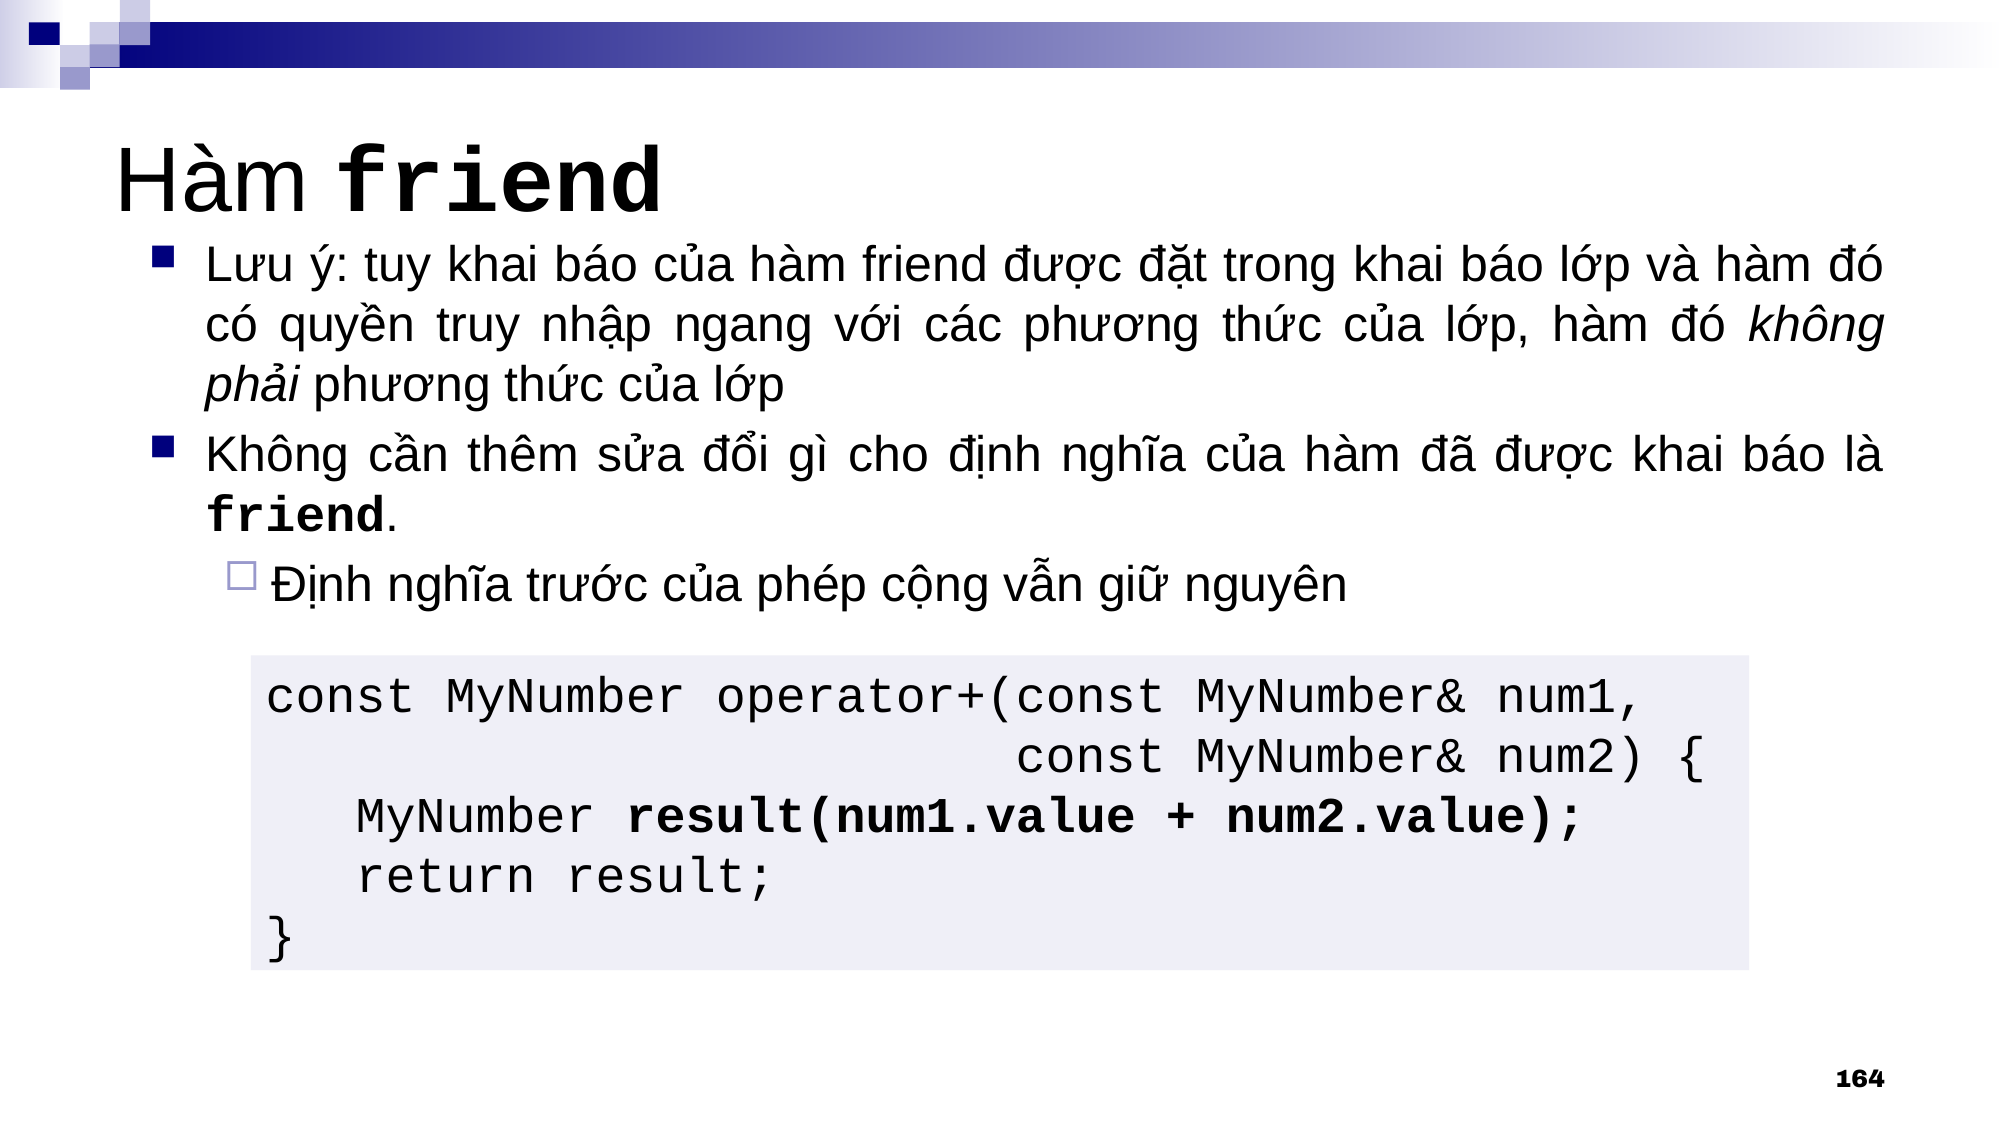

# Hàm friend
Lưu ý: tuy khai báo của hàm friend được đặt trong khai báo lớp và hàm đó có quyền truy nhập ngang với các phương thức của lớp, hàm đó không phải phương thức của lớp
Không cần thêm sửa đổi gì cho định nghĩa của hàm đã được khai báo là friend.
Định nghĩa trước của phép cộng vẫn giữ nguyên
const MyNumber operator+(const MyNumber& num1,
                         const MyNumber& num2) {
   MyNumber result(num1.value + num2.value);
   return result;
}
164